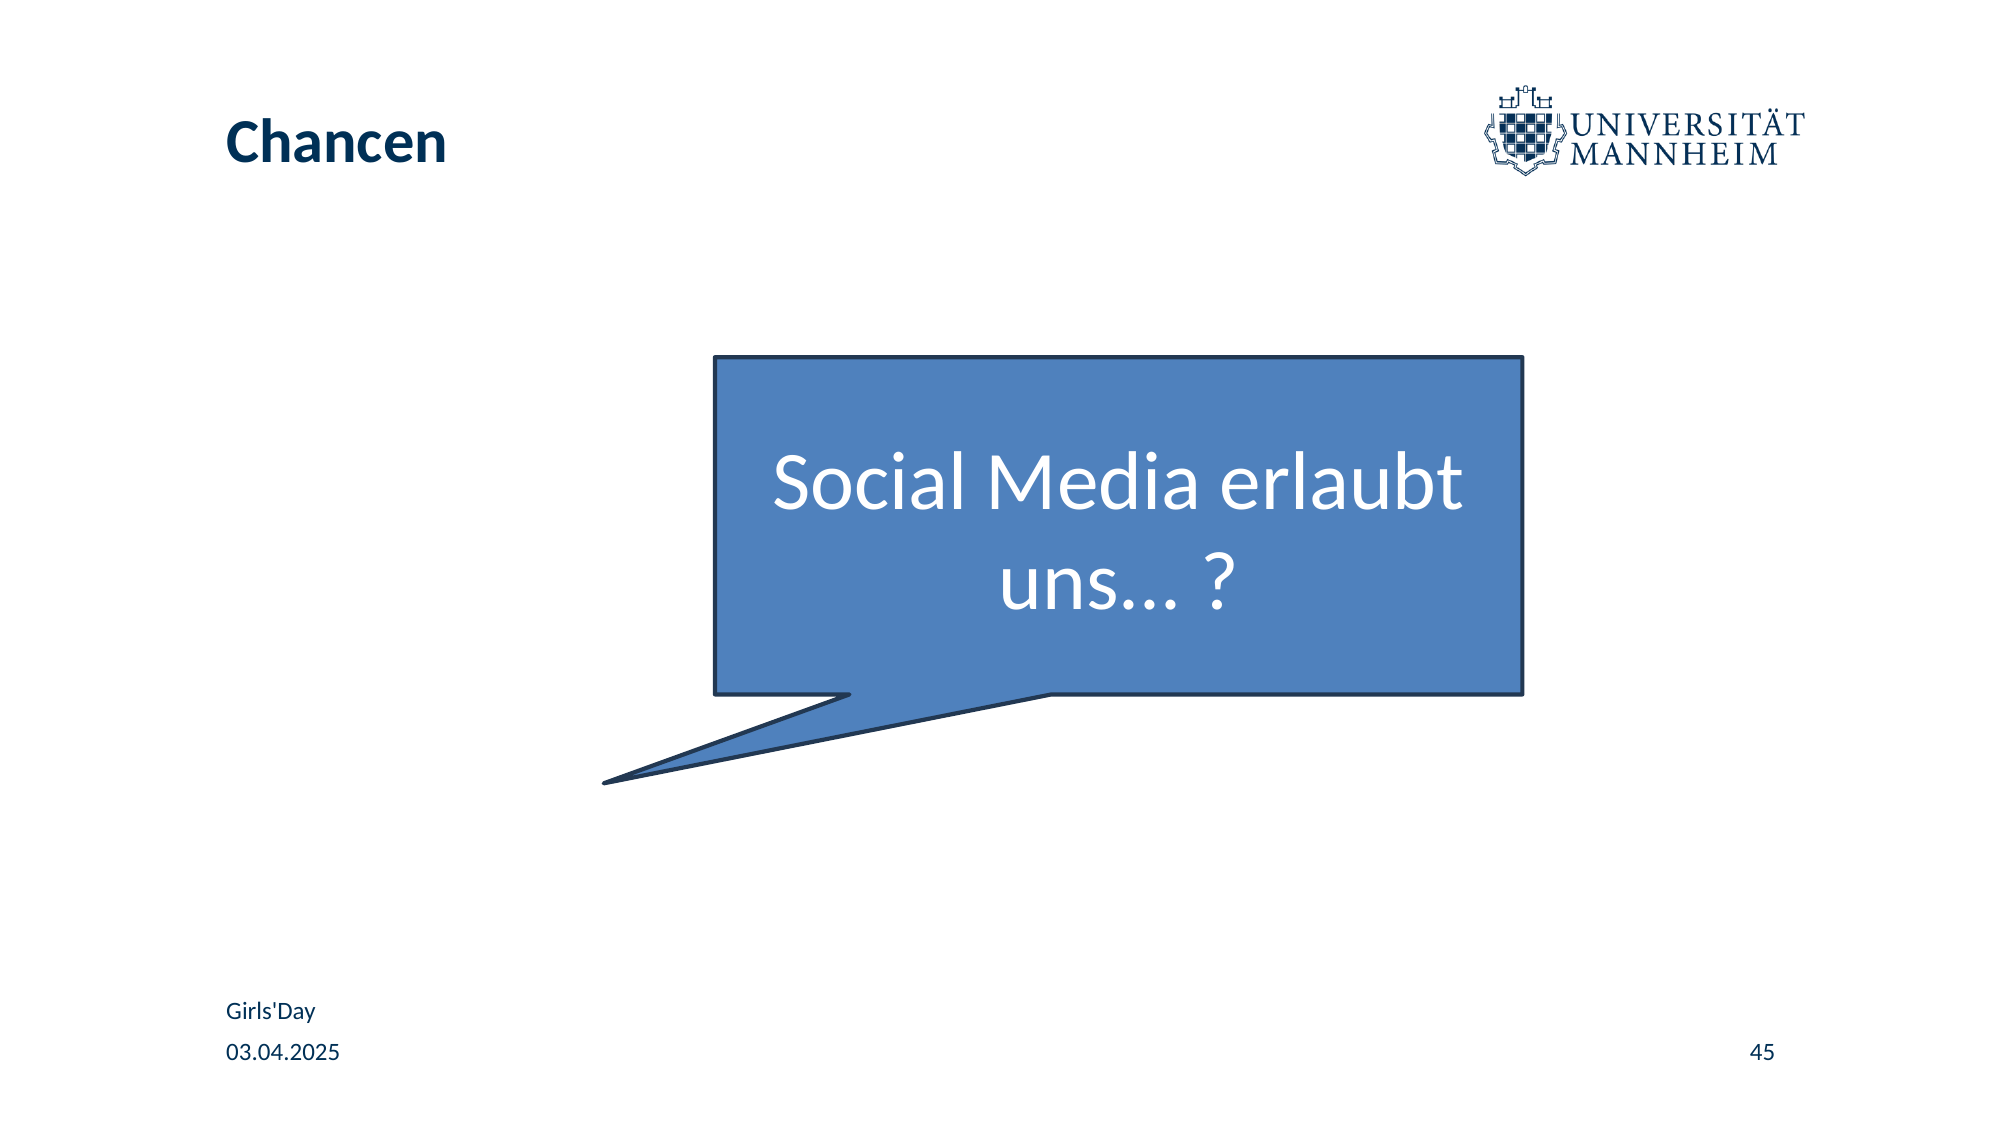

# Chancen

Social Media erlaubt uns... ?
Girls'Day
03.04.2025
45